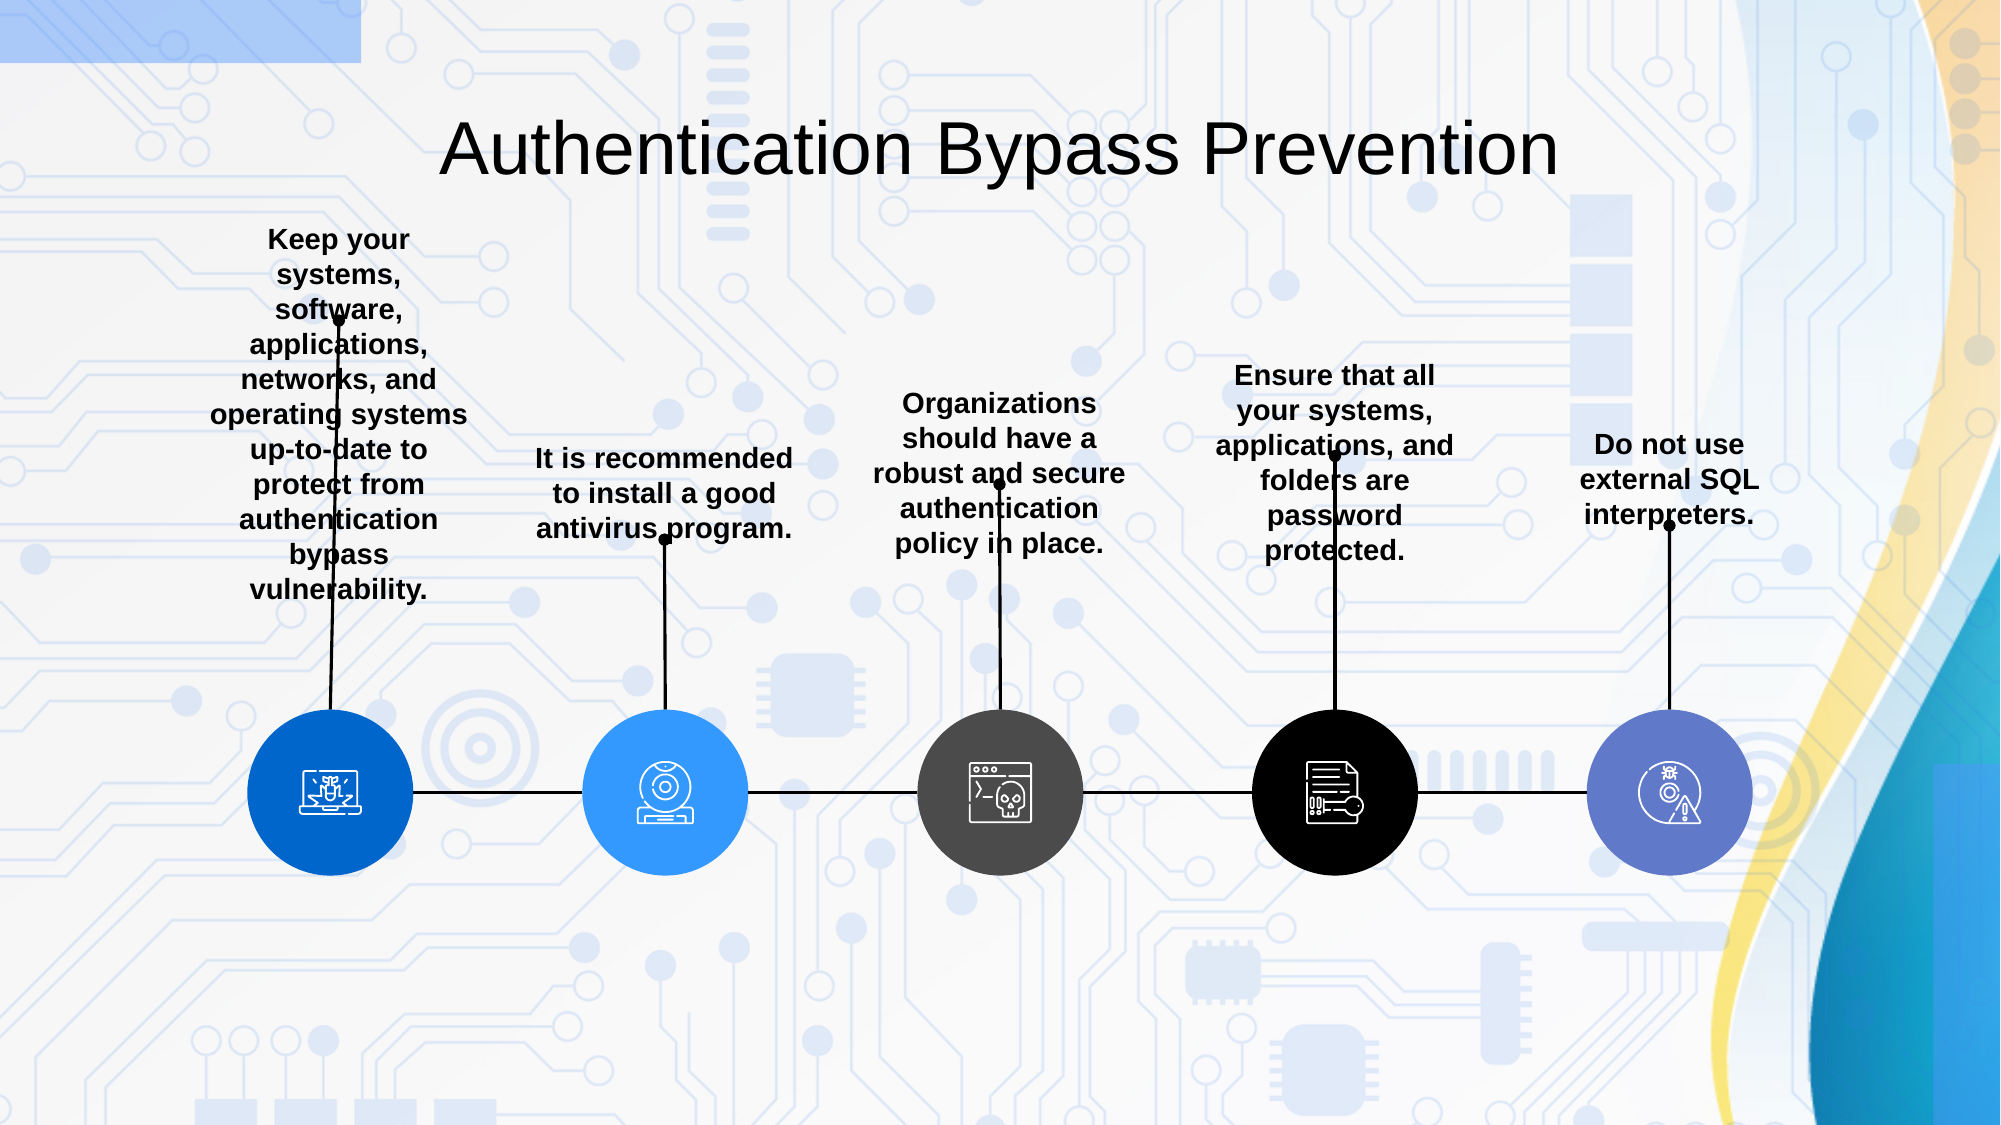

# Authentication Bypass Prevention
Keep your systems, software, applications, networks, and operating systems up-to-date to protect from authentication bypass vulnerability.
Ensure that all your systems, applications, and folders are password protected.
Organizations should have a robust and secure authentication policy in place.
Do not use external SQL interpreters.
It is recommended to install a good antivirus program.